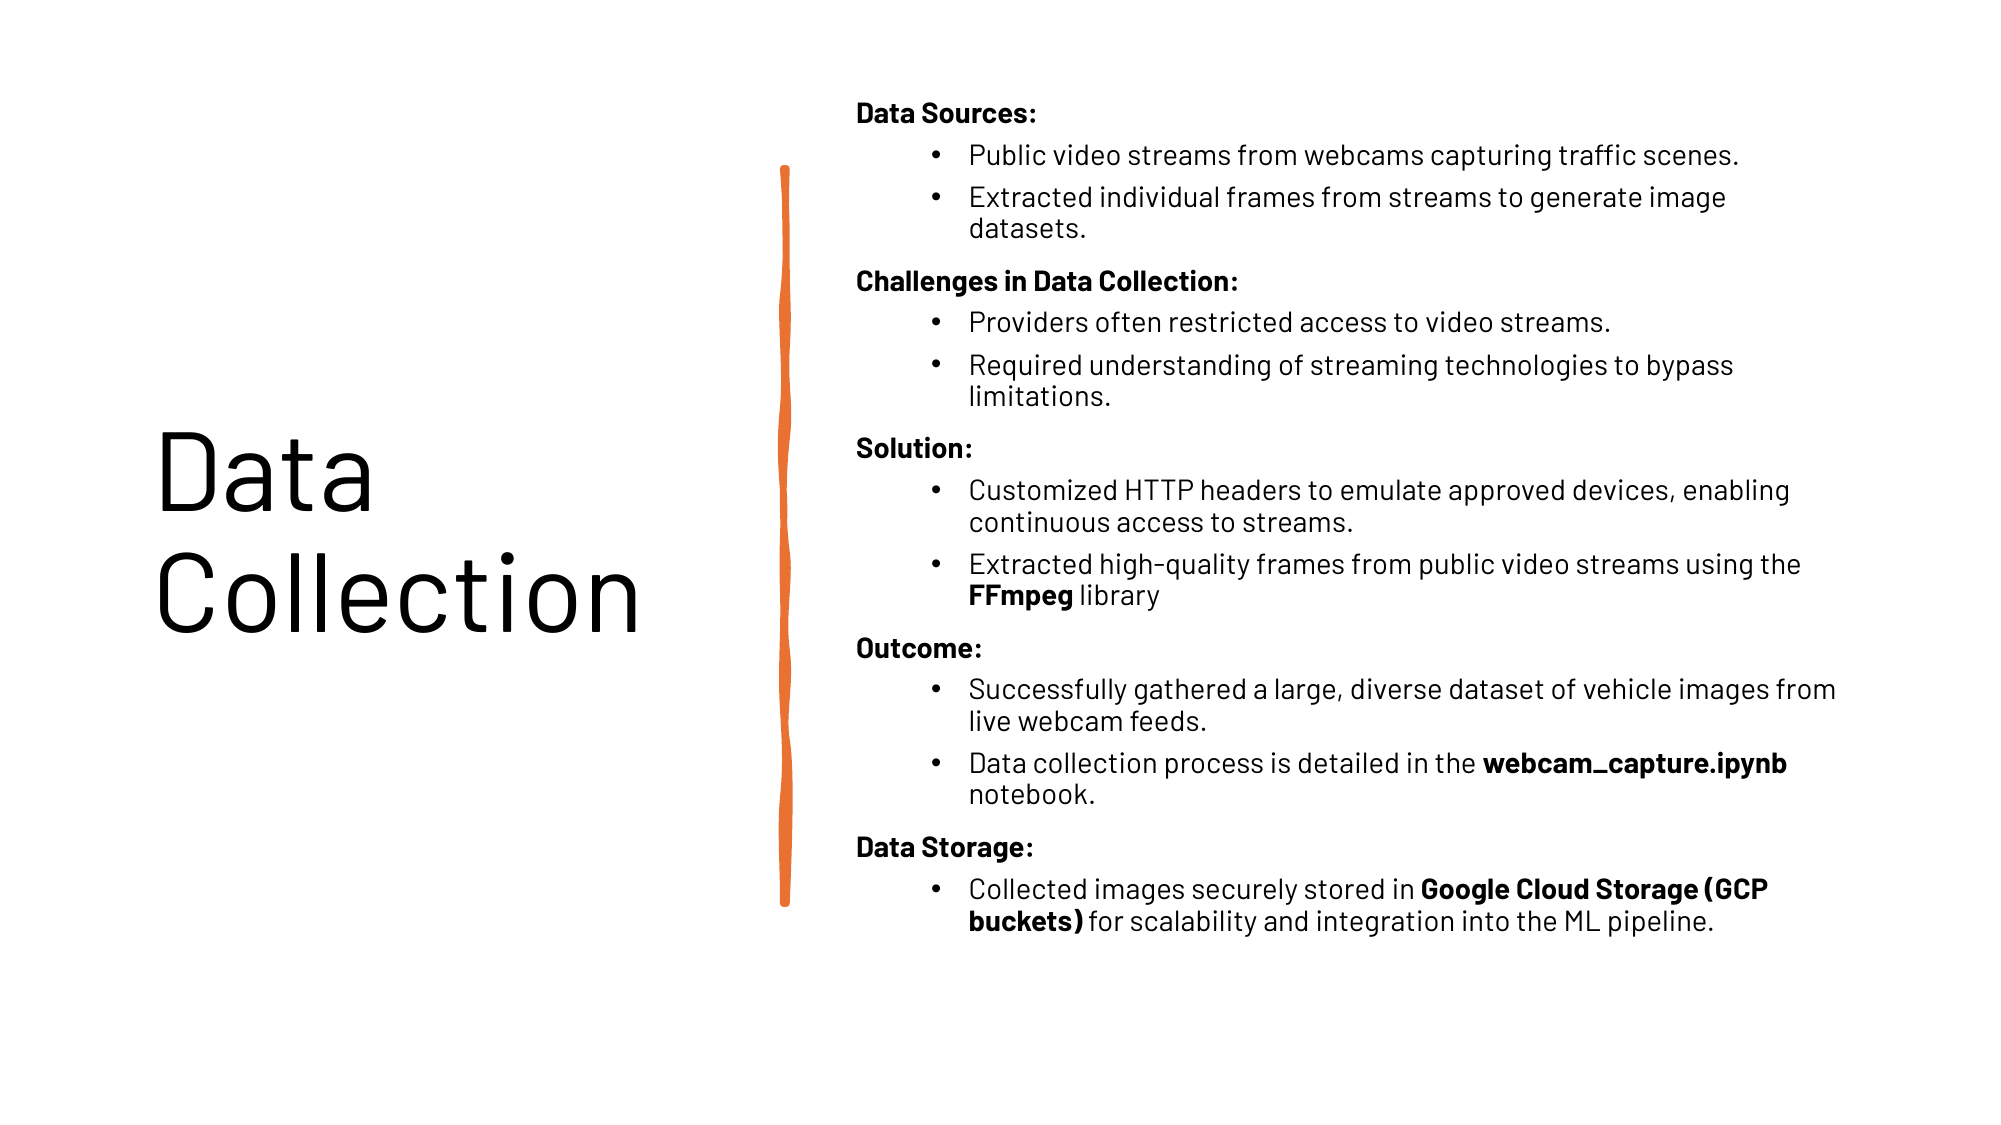

# Data Collection
Data Sources:
Public video streams from webcams capturing traffic scenes.
Extracted individual frames from streams to generate image datasets.
Challenges in Data Collection:
Providers often restricted access to video streams.
Required understanding of streaming technologies to bypass limitations.
Solution:
Customized HTTP headers to emulate approved devices, enabling continuous access to streams.
Extracted high-quality frames from public video streams using the FFmpeg library
Outcome:
Successfully gathered a large, diverse dataset of vehicle images from live webcam feeds.
Data collection process is detailed in the webcam_capture.ipynb notebook.
Data Storage:
Collected images securely stored in Google Cloud Storage (GCP buckets) for scalability and integration into the ML pipeline.